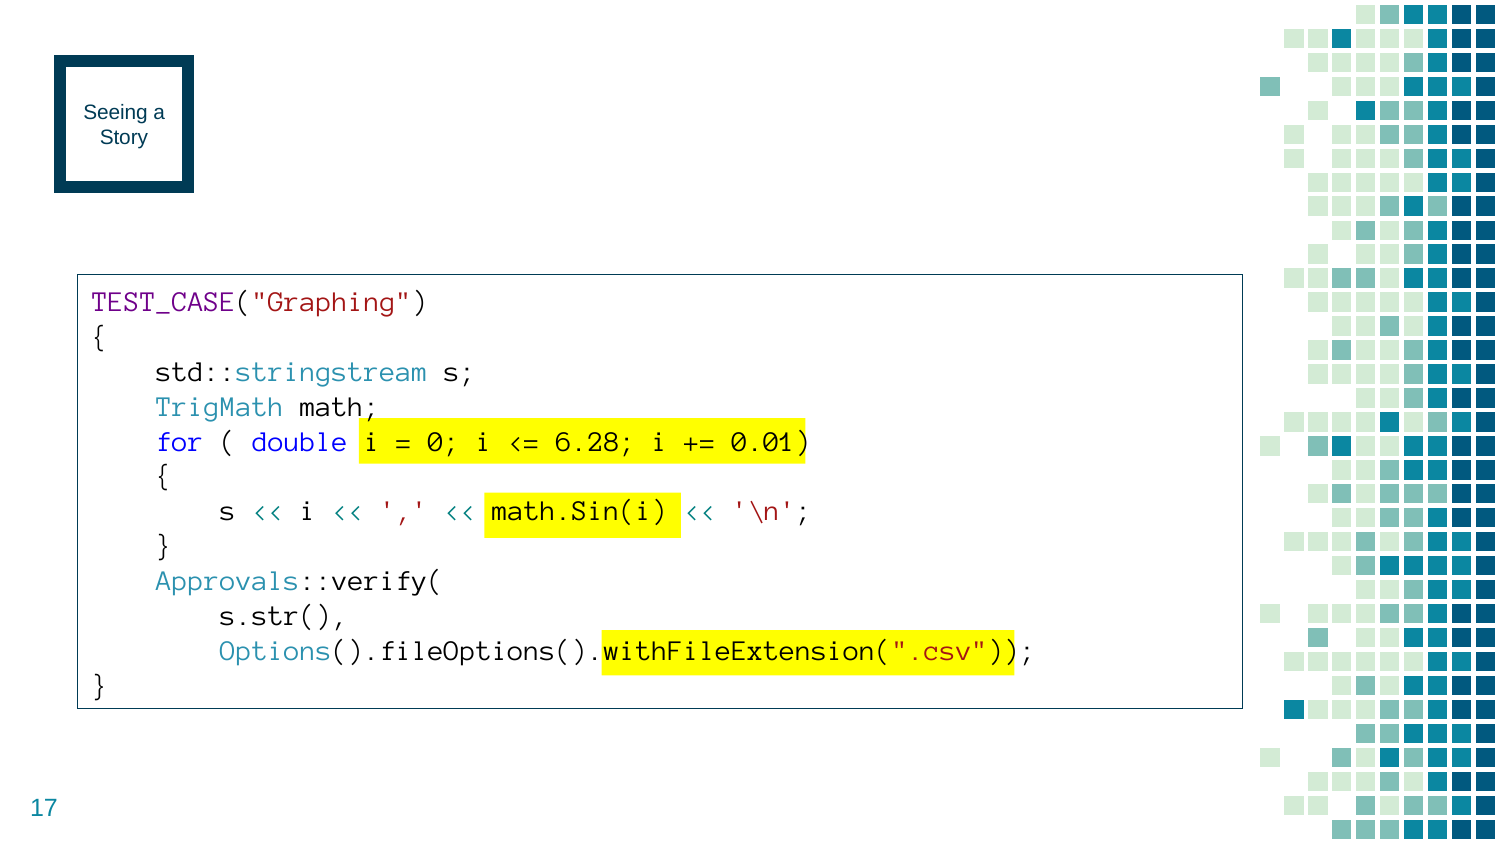

Seeing a Story
TEST_CASE("Graphing")
{
    std::stringstream s;
    TrigMath math;
    for ( double i = 0; i <= 6.28; i += 0.01)
    {
        s << i << ',' << math.Sin(i) << '\n';
    }
    Approvals::verify(
        s.str(),
        Options().fileOptions().withFileExtension(".csv"));
}

17